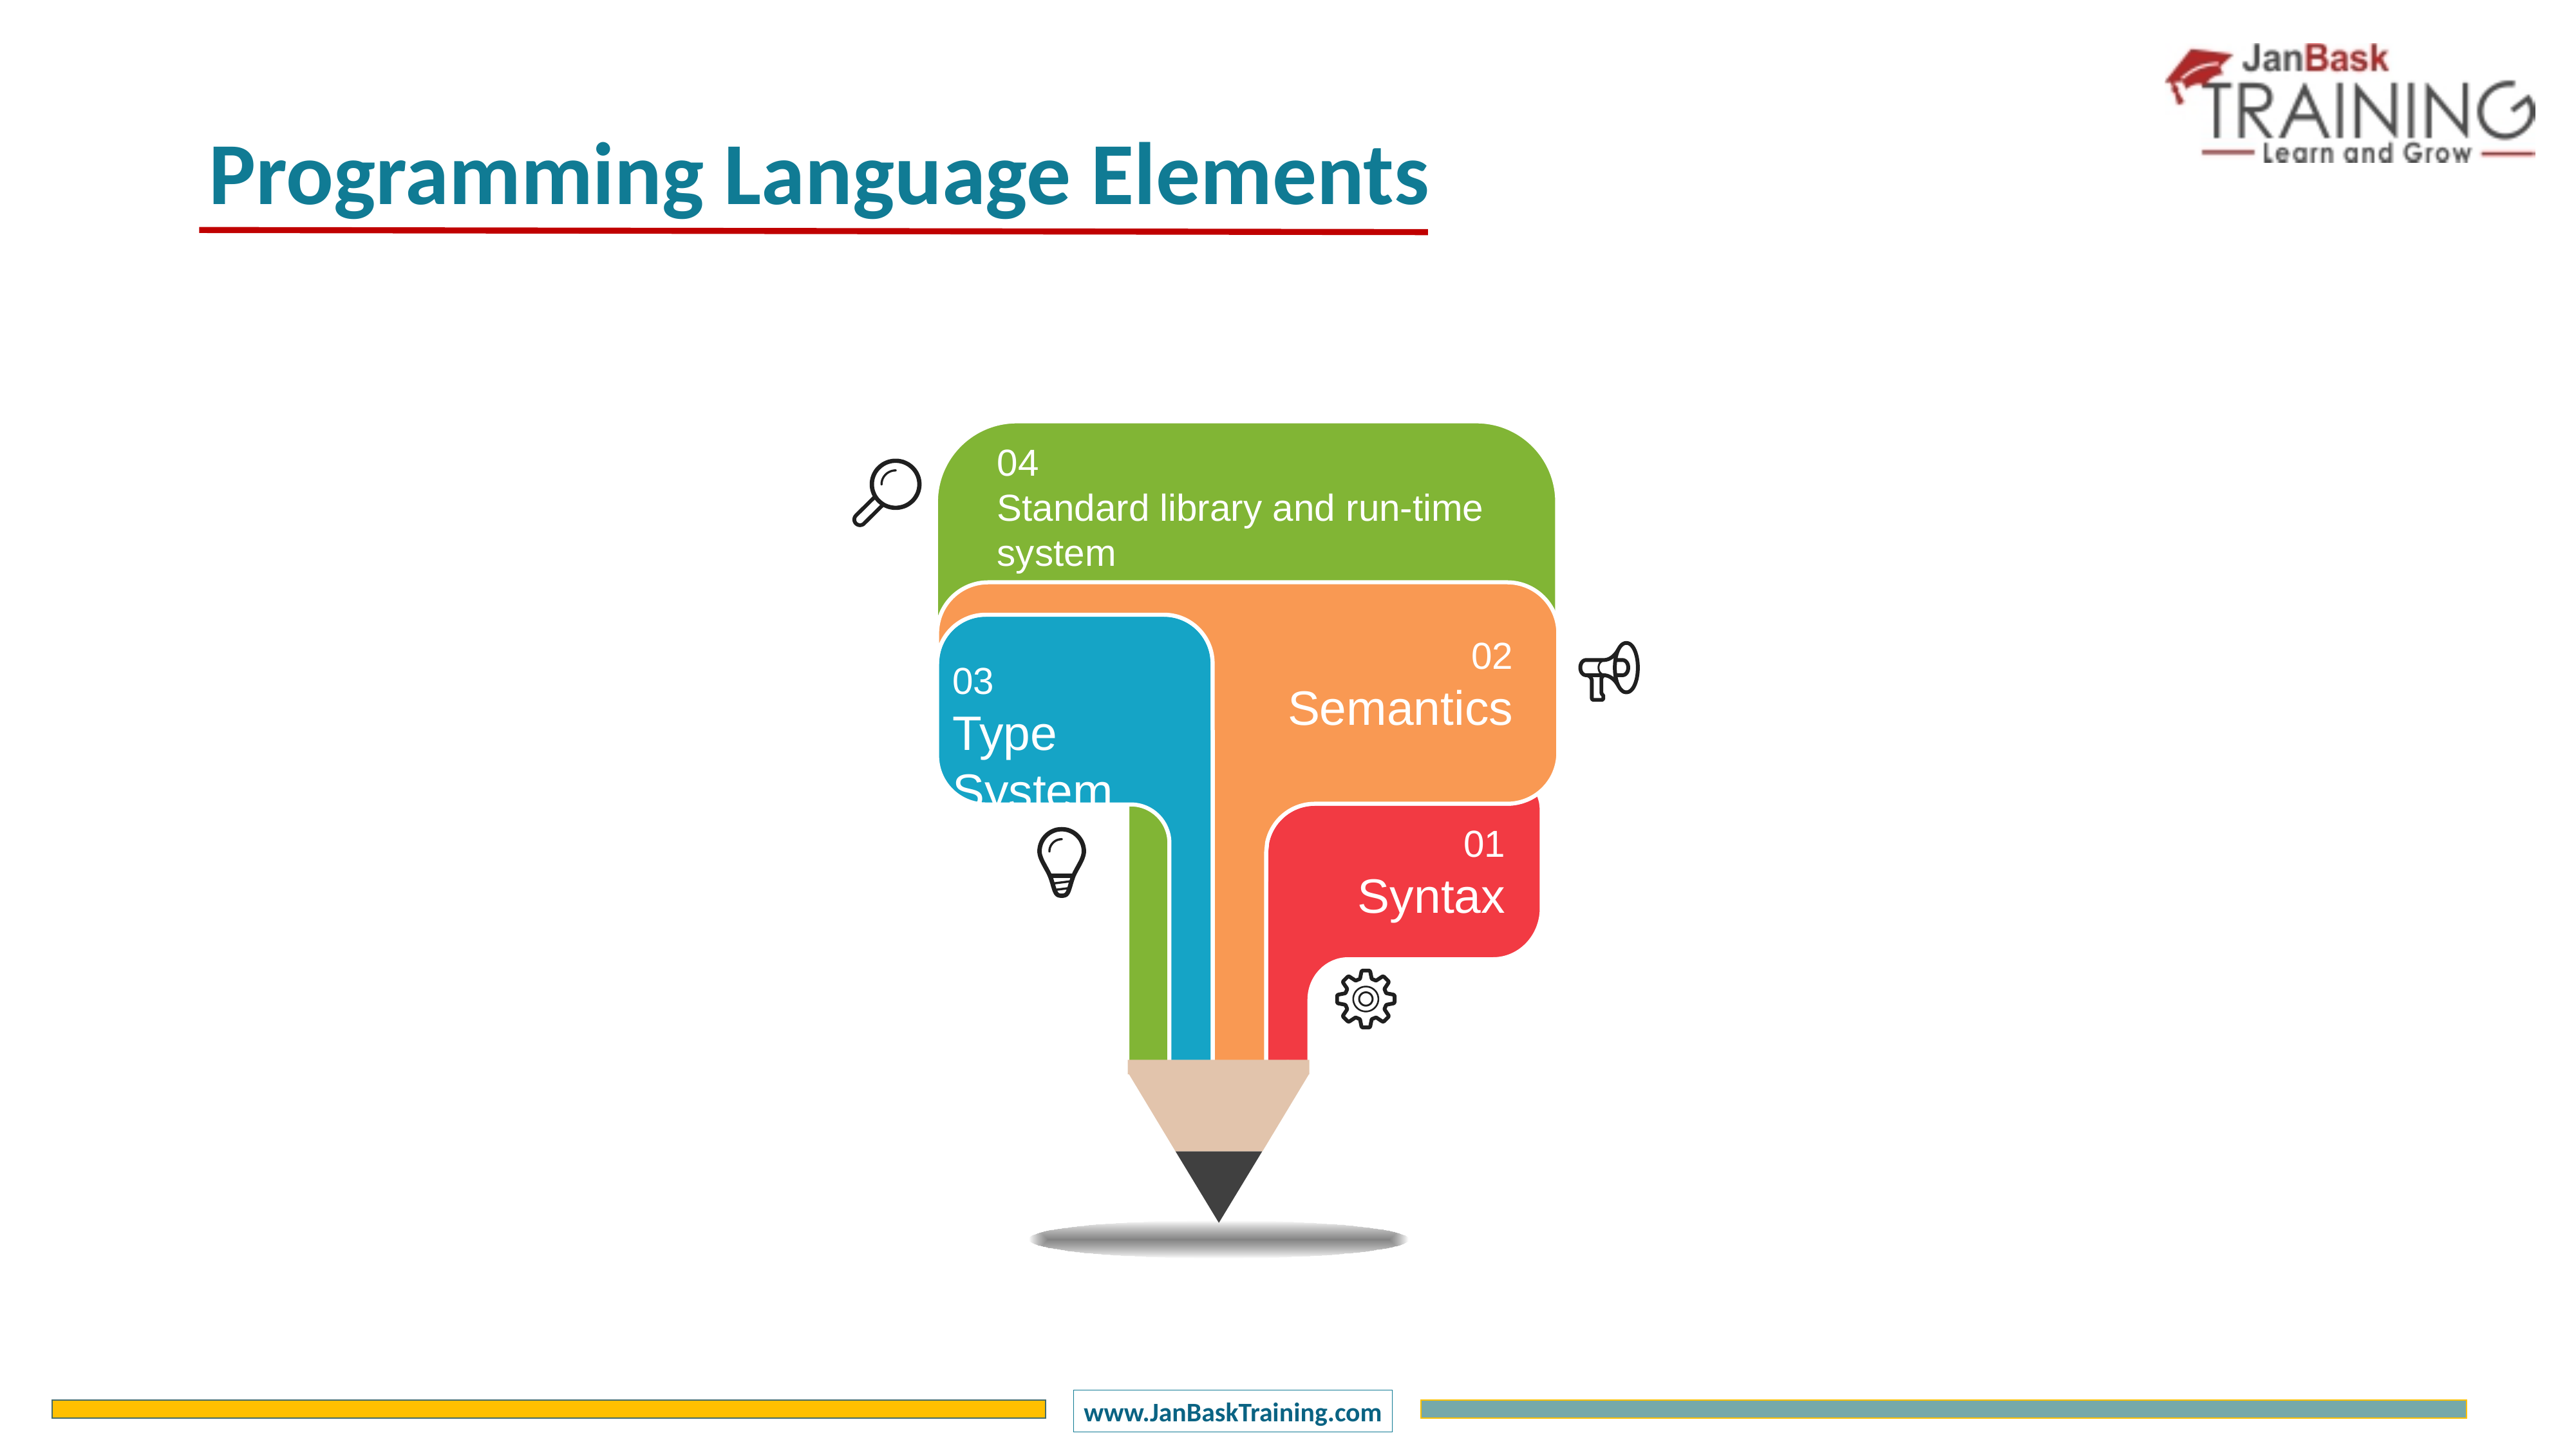

Programming Language Elements

04
Standard library and run-time system

02
Semantics

03
Type System

01
Syntax